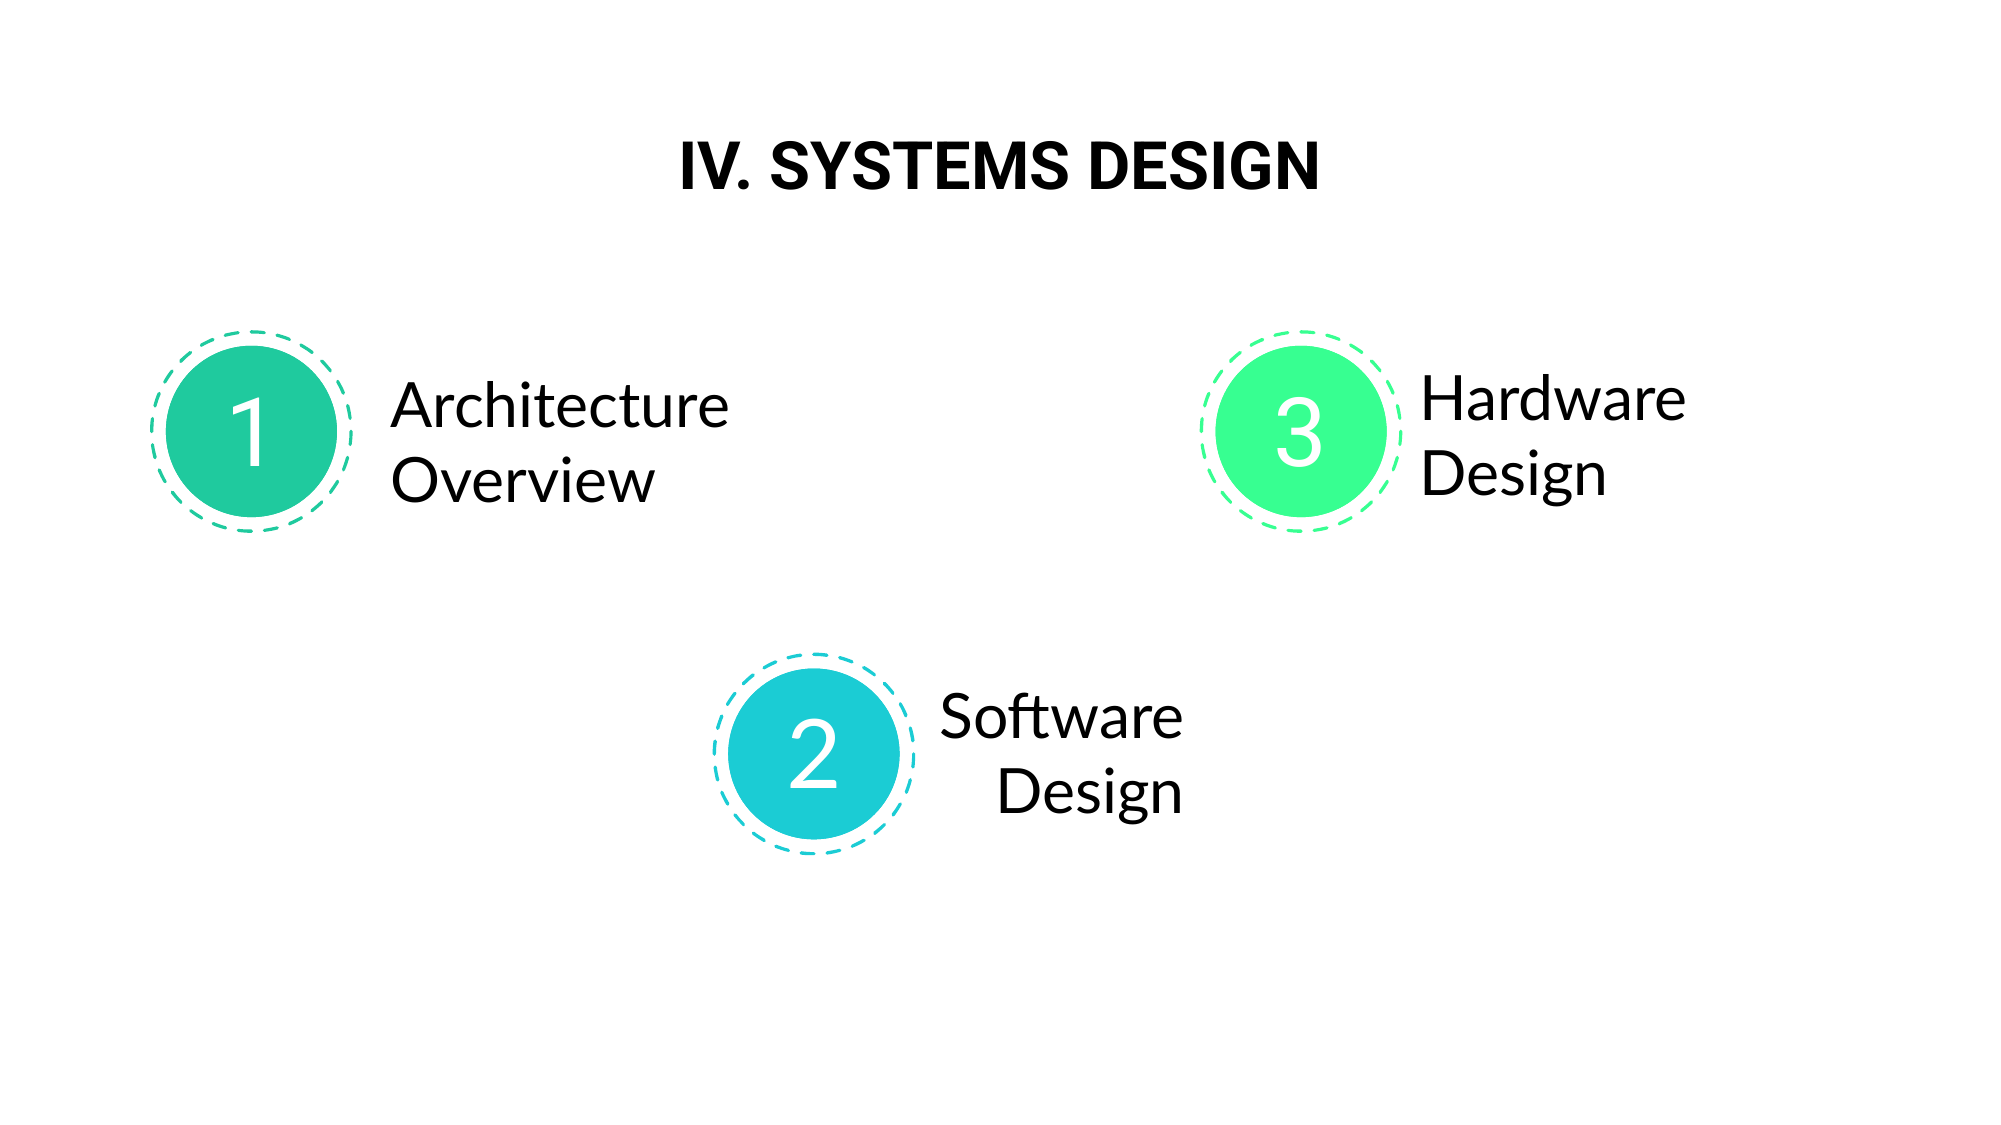

IV. SYSTEMS DESIGN

1

3
Hardware Design
Architecture Overview

2
Software Design